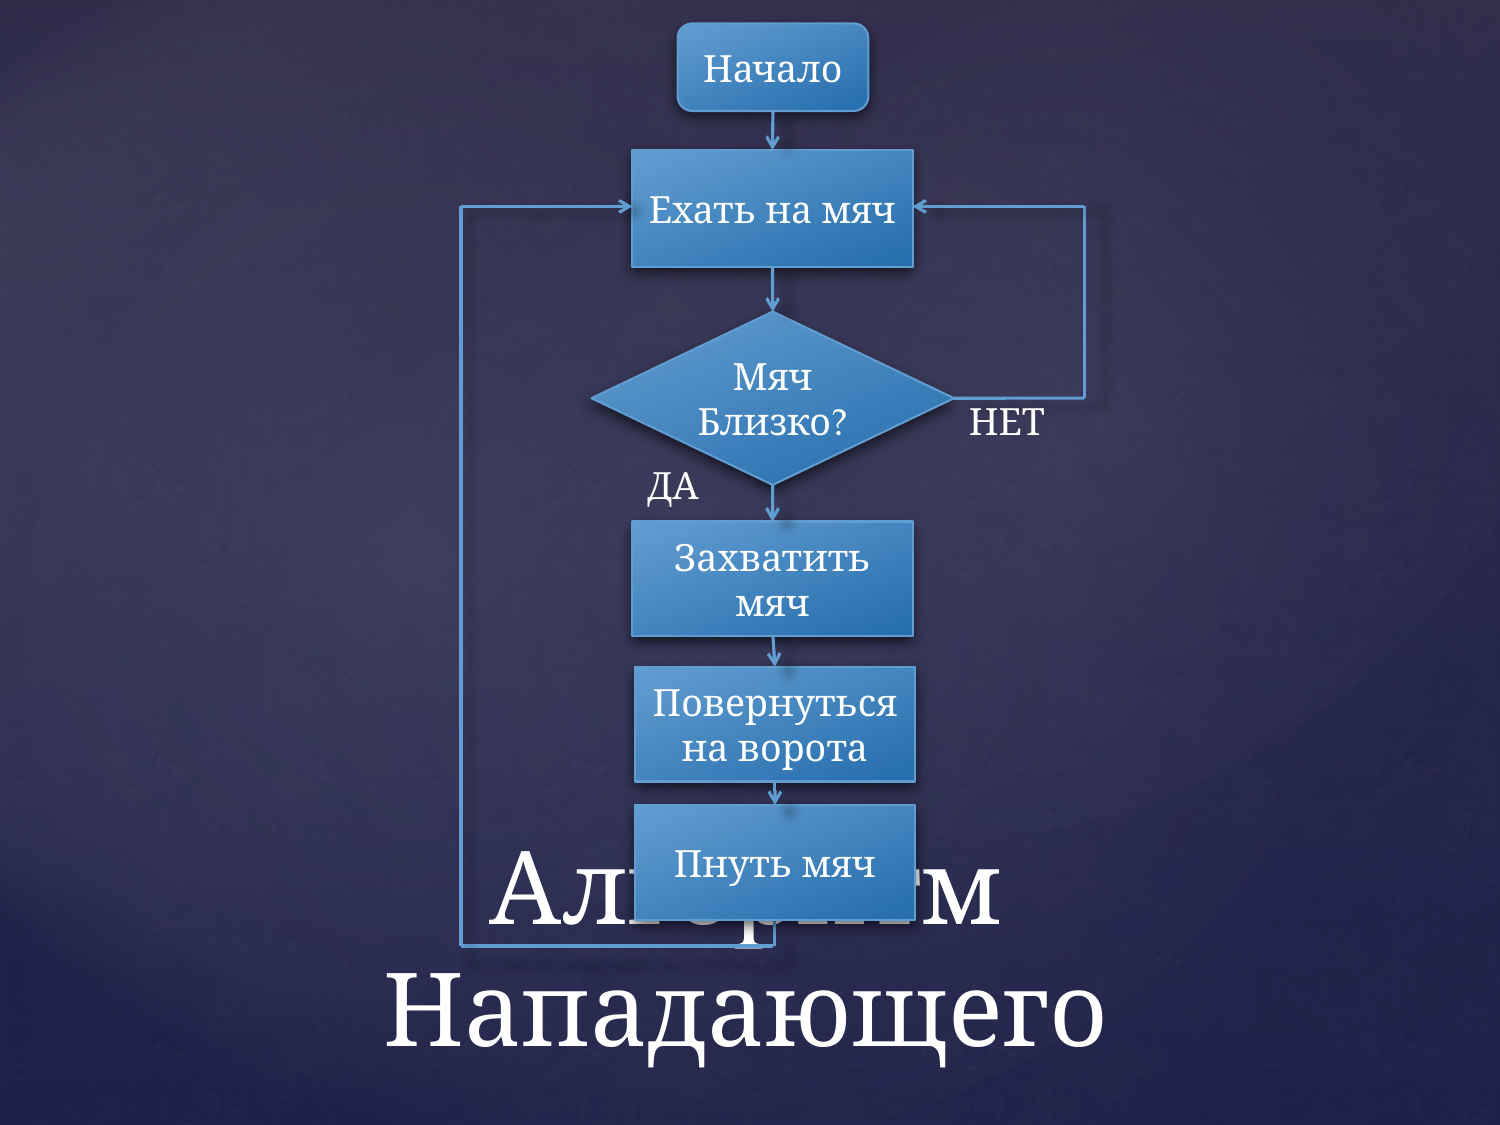

Начало
Ехать на мяч
Мяч Близко?
НЕТ
ДА
Захватить мяч
Повернуться на ворота
Пнуть мяч
# Алгоритм Нападающего